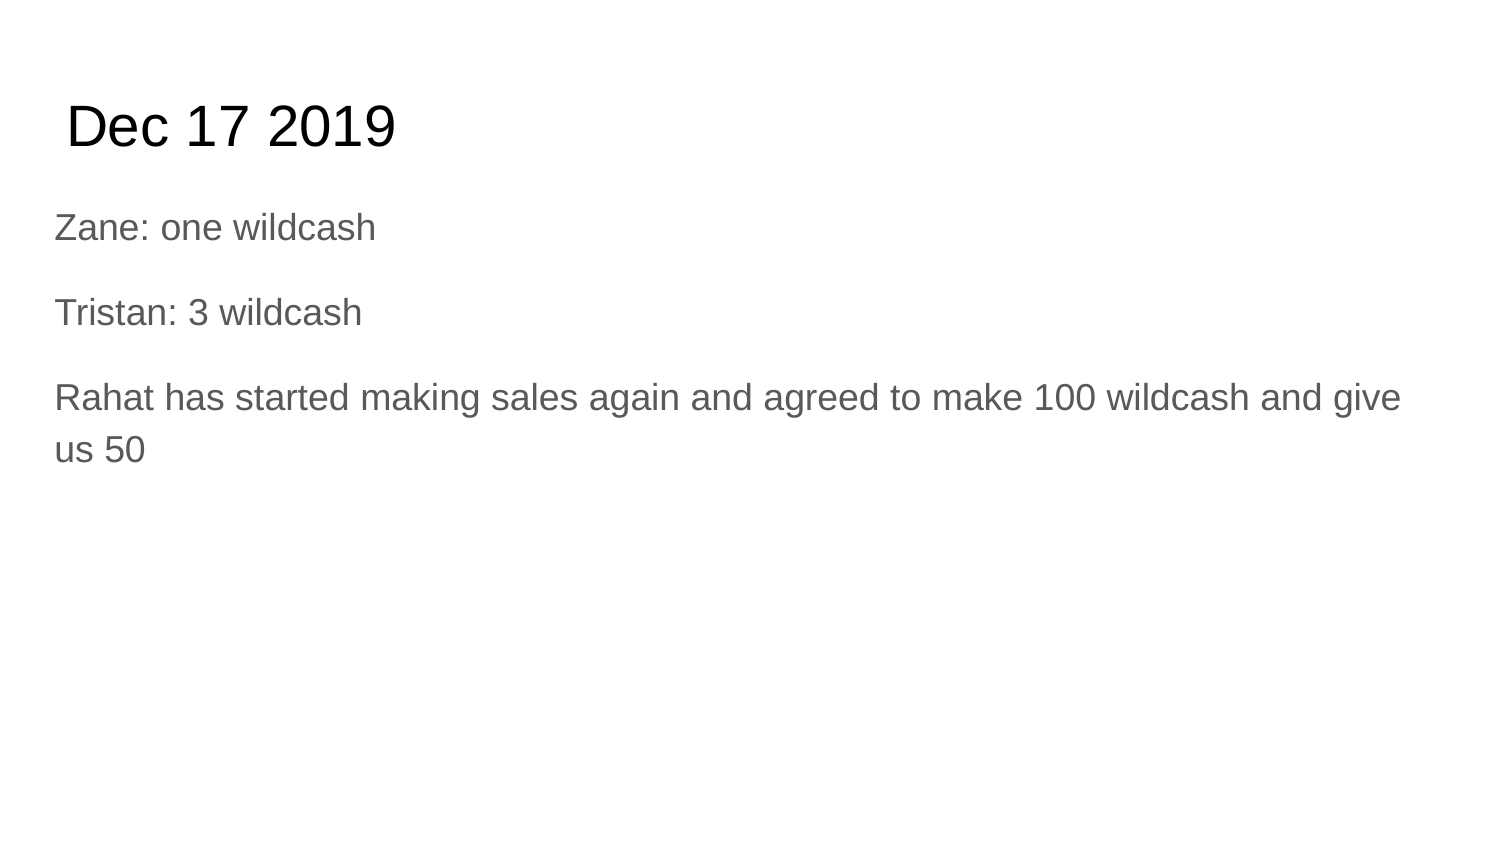

# Dec 17 2019
Zane: one wildcash
Tristan: 3 wildcash
Rahat has started making sales again and agreed to make 100 wildcash and give us 50